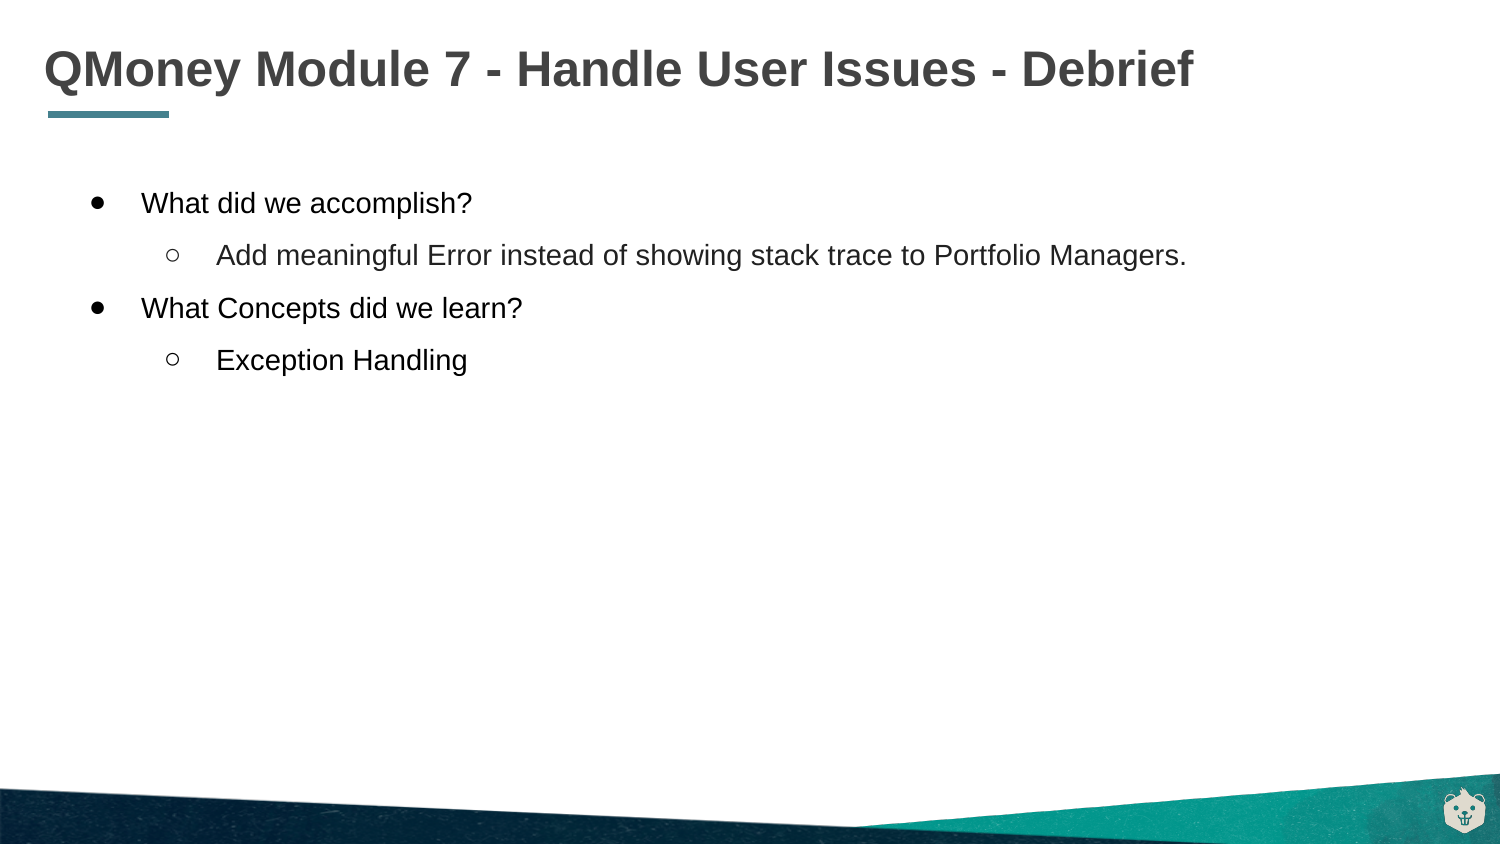

# QMoney Module 7 - Handle User Issues - Debrief
What did we accomplish?
Add meaningful Error instead of showing stack trace to Portfolio Managers.
What Concepts did we learn?
Exception Handling